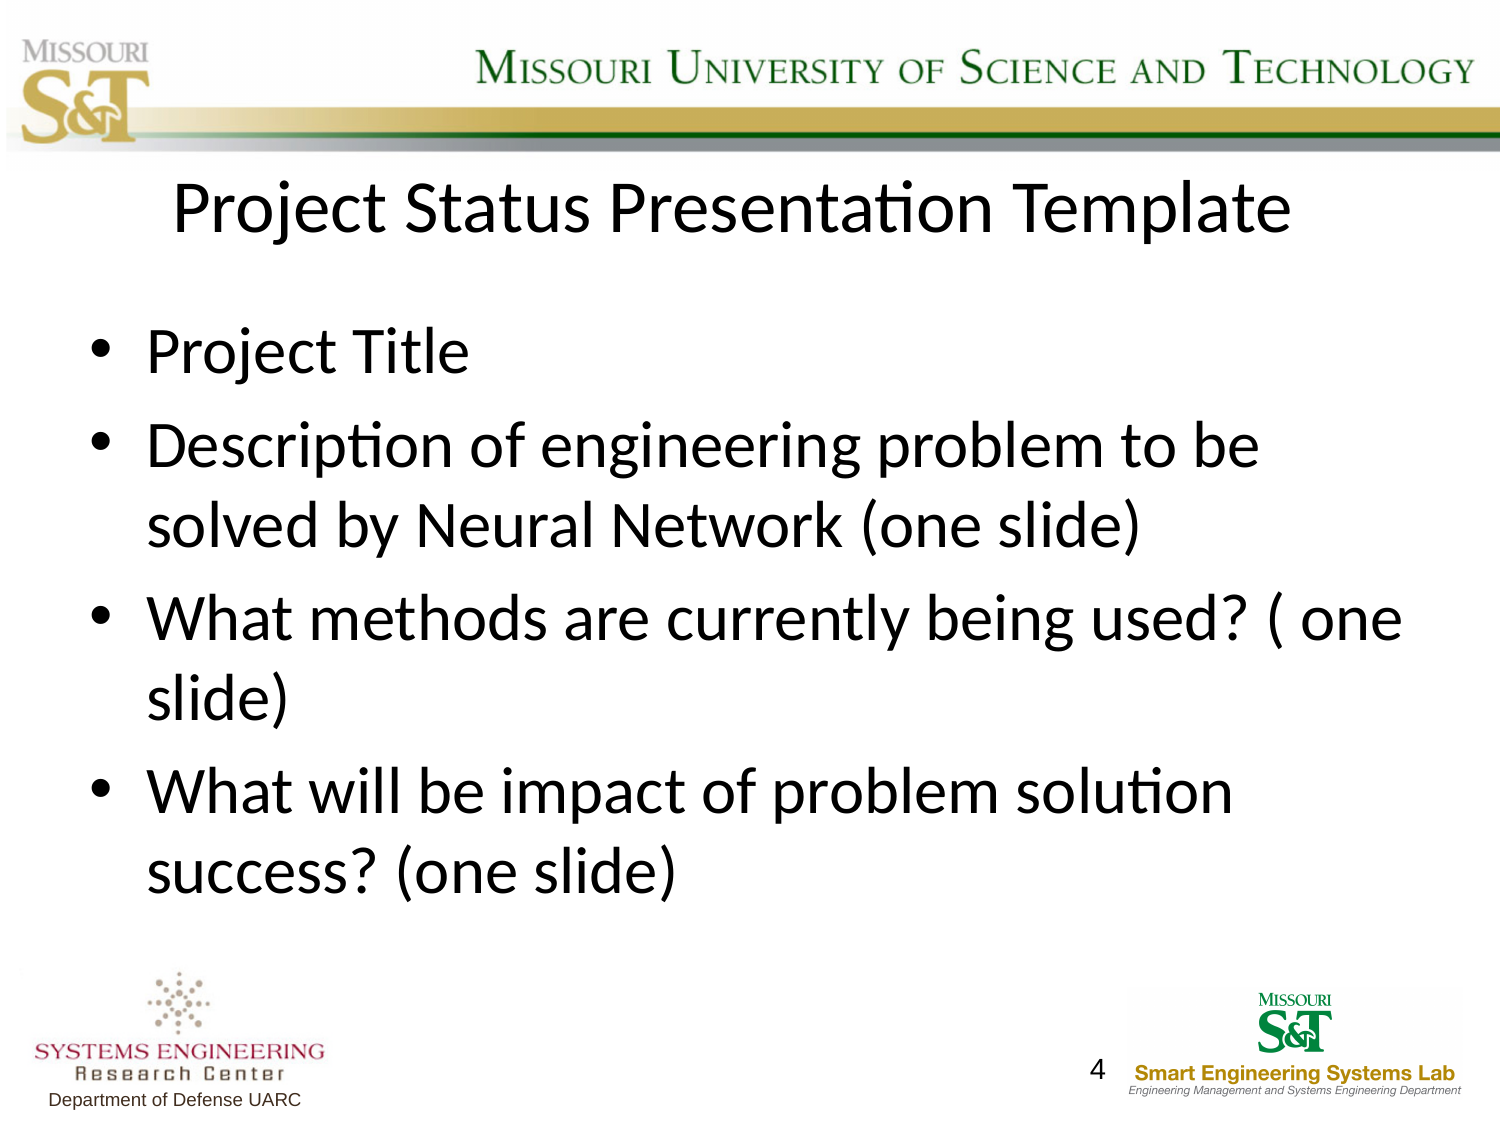

# Project Status Presentation Template
Project Title
Description of engineering problem to be solved by Neural Network (one slide)
What methods are currently being used? ( one slide)
What will be impact of problem solution success? (one slide)
4